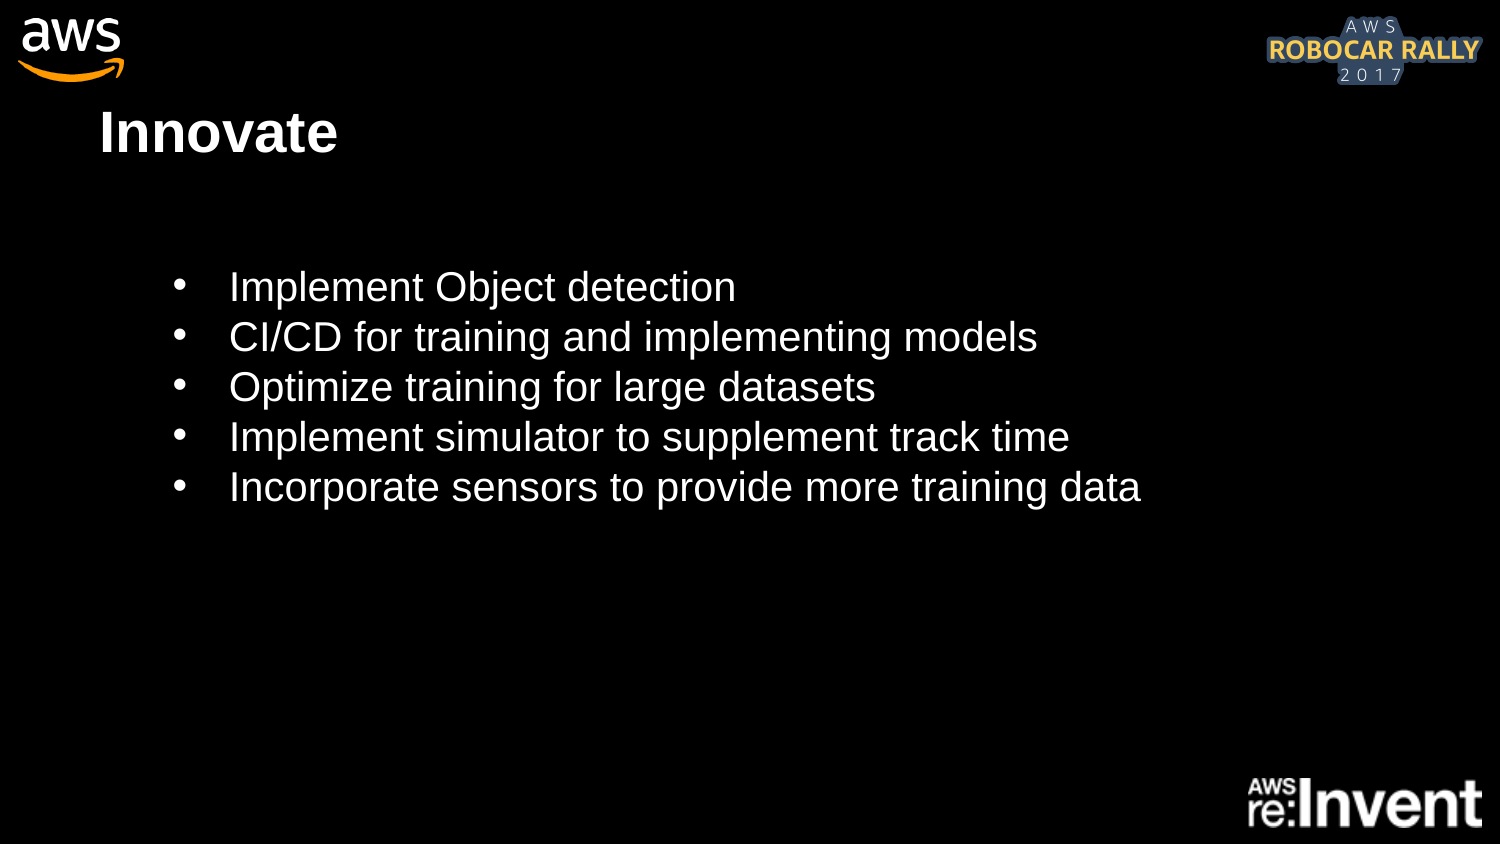

Innovate

Implement Object detection
CI/CD for training and implementing models
Optimize training for large datasets
Implement simulator to supplement track time
Incorporate sensors to provide more training data